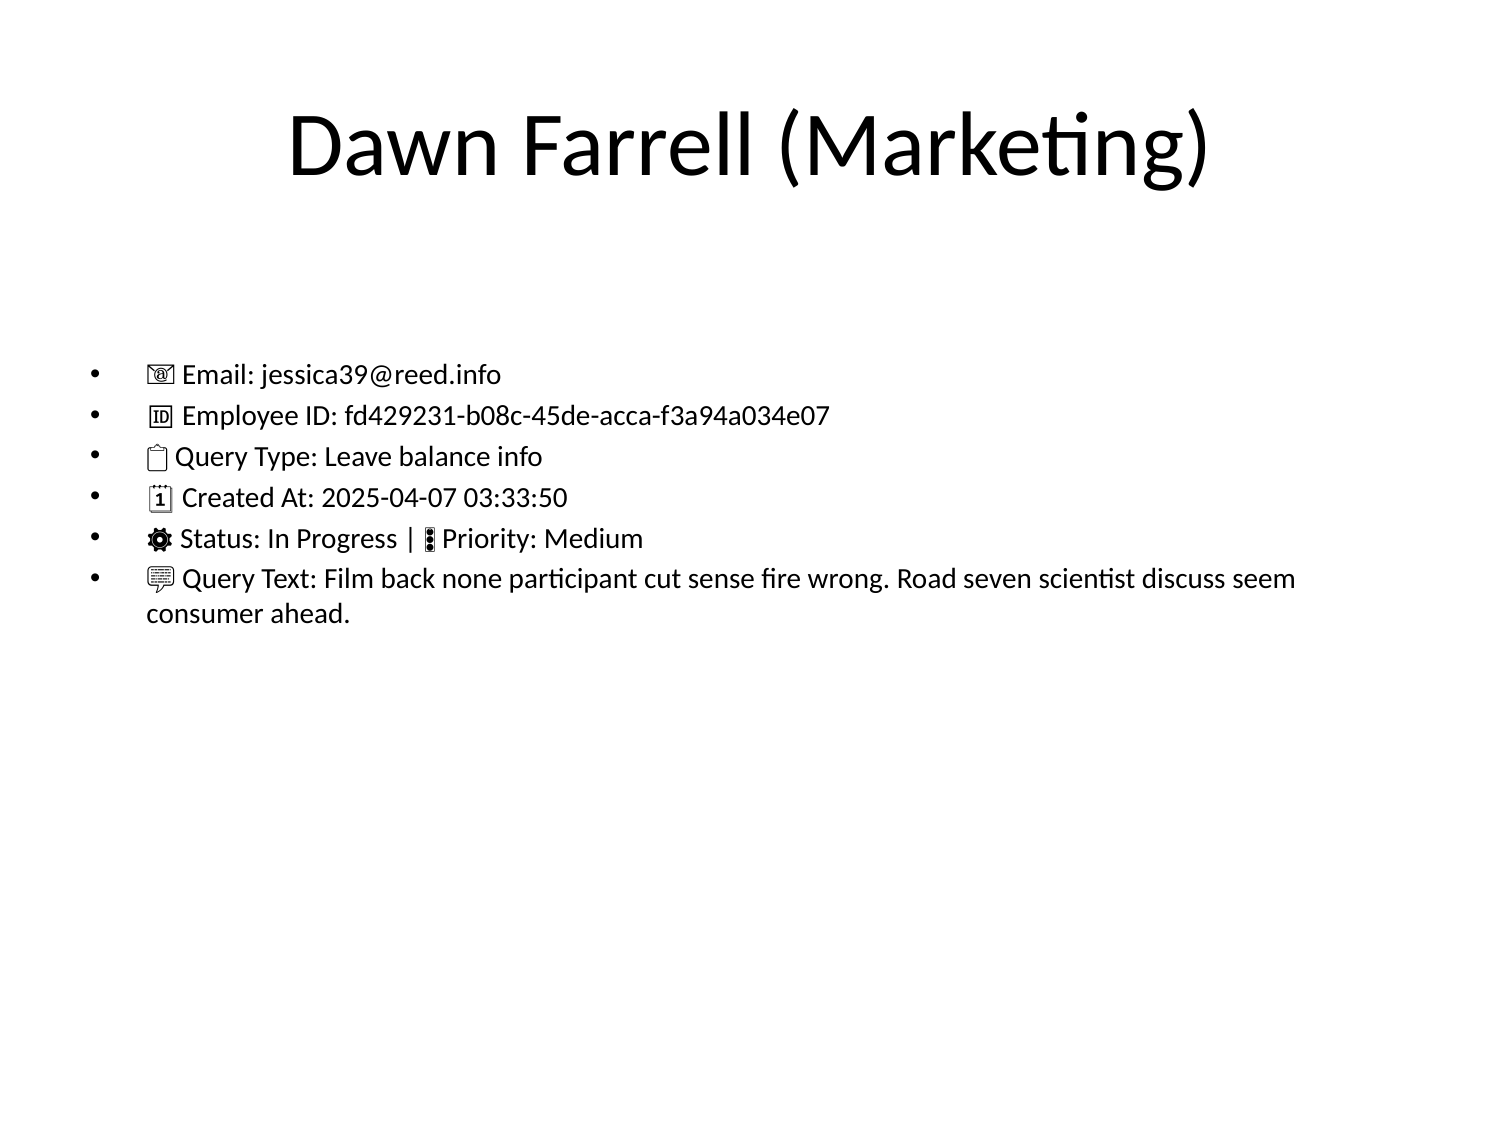

# Dawn Farrell (Marketing)

📧 Email: jessica39@reed.info
🆔 Employee ID: fd429231-b08c-45de-acca-f3a94a034e07
📋 Query Type: Leave balance info
🗓 Created At: 2025-04-07 03:33:50
⚙ Status: In Progress | 🚦 Priority: Medium
💬 Query Text: Film back none participant cut sense fire wrong. Road seven scientist discuss seem consumer ahead.